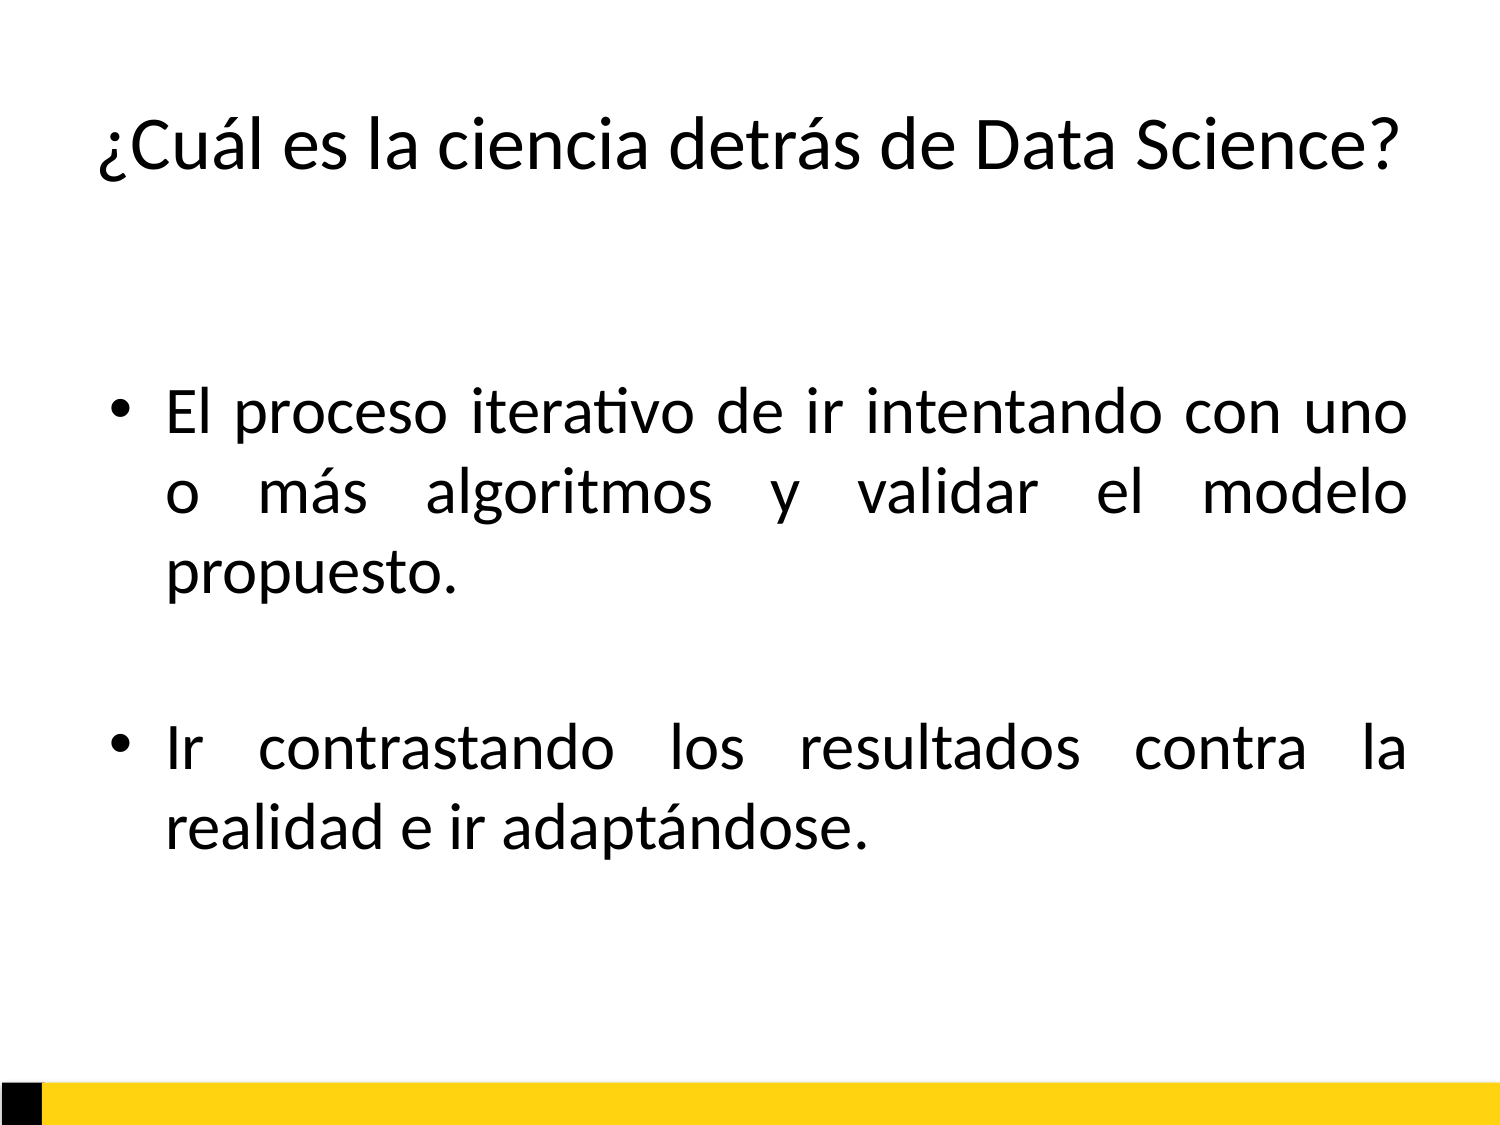

# ¿Cuál es la ciencia detrás de Data Science?

El proceso iterativo de ir intentando con uno o más algoritmos y validar el modelo propuesto.

Ir contrastando los resultados contra la realidad e ir adaptándose.